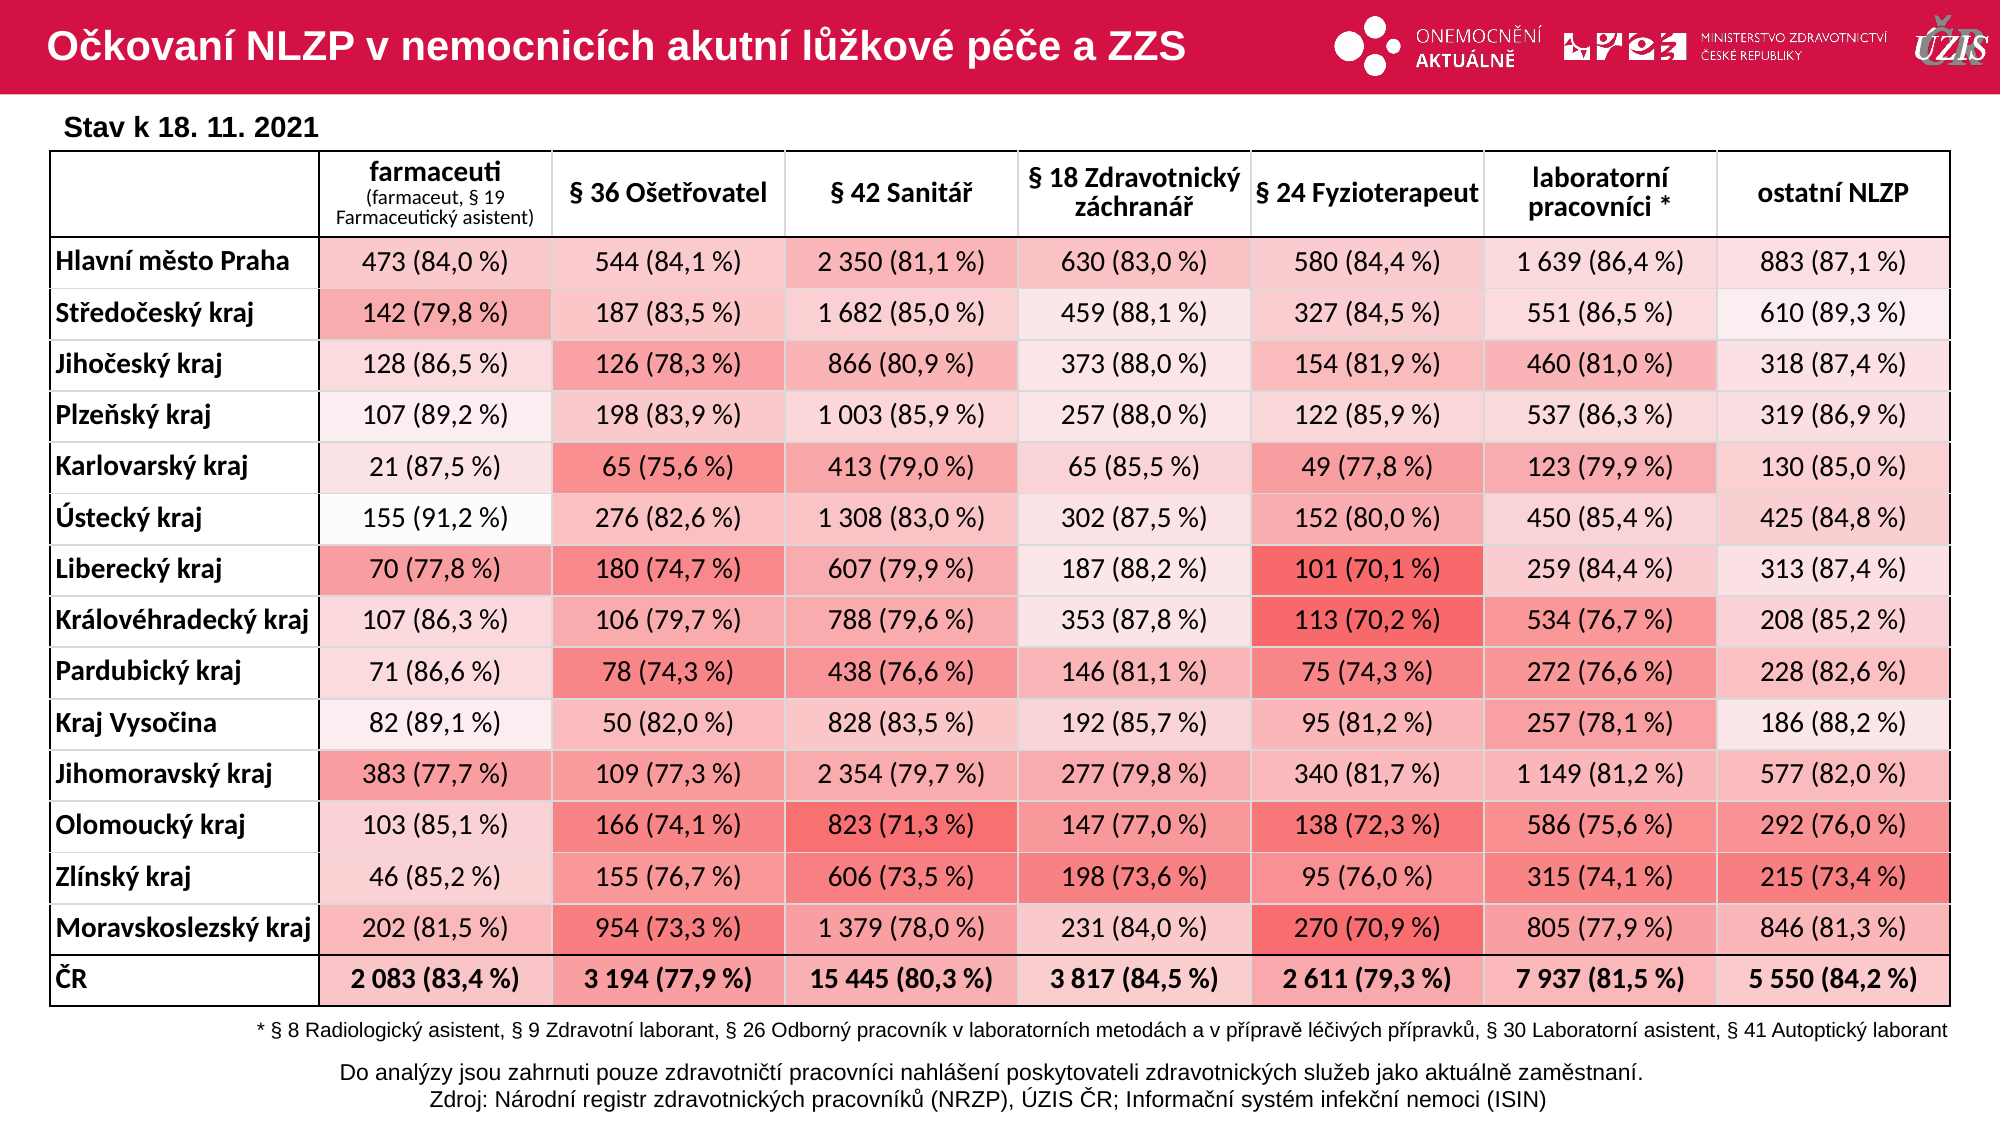

# Očkovaní NLZP v nemocnicích akutní lůžkové péče a ZZS
Stav k 18. 11. 2021
|  | farmaceuti (farmaceut, § 19 Farmaceutický asistent) | § 36 Ošetřovatel | § 42 Sanitář | § 18 Zdravotnický záchranář | § 24 Fyzioterapeut | laboratorní pracovníci \* | ostatní NLZP |
| --- | --- | --- | --- | --- | --- | --- | --- |
| Hlavní město Praha | 473 (84,0 %) | 544 (84,1 %) | 2 350 (81,1 %) | 630 (83,0 %) | 580 (84,4 %) | 1 639 (86,4 %) | 883 (87,1 %) |
| Středočeský kraj | 142 (79,8 %) | 187 (83,5 %) | 1 682 (85,0 %) | 459 (88,1 %) | 327 (84,5 %) | 551 (86,5 %) | 610 (89,3 %) |
| Jihočeský kraj | 128 (86,5 %) | 126 (78,3 %) | 866 (80,9 %) | 373 (88,0 %) | 154 (81,9 %) | 460 (81,0 %) | 318 (87,4 %) |
| Plzeňský kraj | 107 (89,2 %) | 198 (83,9 %) | 1 003 (85,9 %) | 257 (88,0 %) | 122 (85,9 %) | 537 (86,3 %) | 319 (86,9 %) |
| Karlovarský kraj | 21 (87,5 %) | 65 (75,6 %) | 413 (79,0 %) | 65 (85,5 %) | 49 (77,8 %) | 123 (79,9 %) | 130 (85,0 %) |
| Ústecký kraj | 155 (91,2 %) | 276 (82,6 %) | 1 308 (83,0 %) | 302 (87,5 %) | 152 (80,0 %) | 450 (85,4 %) | 425 (84,8 %) |
| Liberecký kraj | 70 (77,8 %) | 180 (74,7 %) | 607 (79,9 %) | 187 (88,2 %) | 101 (70,1 %) | 259 (84,4 %) | 313 (87,4 %) |
| Královéhradecký kraj | 107 (86,3 %) | 106 (79,7 %) | 788 (79,6 %) | 353 (87,8 %) | 113 (70,2 %) | 534 (76,7 %) | 208 (85,2 %) |
| Pardubický kraj | 71 (86,6 %) | 78 (74,3 %) | 438 (76,6 %) | 146 (81,1 %) | 75 (74,3 %) | 272 (76,6 %) | 228 (82,6 %) |
| Kraj Vysočina | 82 (89,1 %) | 50 (82,0 %) | 828 (83,5 %) | 192 (85,7 %) | 95 (81,2 %) | 257 (78,1 %) | 186 (88,2 %) |
| Jihomoravský kraj | 383 (77,7 %) | 109 (77,3 %) | 2 354 (79,7 %) | 277 (79,8 %) | 340 (81,7 %) | 1 149 (81,2 %) | 577 (82,0 %) |
| Olomoucký kraj | 103 (85,1 %) | 166 (74,1 %) | 823 (71,3 %) | 147 (77,0 %) | 138 (72,3 %) | 586 (75,6 %) | 292 (76,0 %) |
| Zlínský kraj | 46 (85,2 %) | 155 (76,7 %) | 606 (73,5 %) | 198 (73,6 %) | 95 (76,0 %) | 315 (74,1 %) | 215 (73,4 %) |
| Moravskoslezský kraj | 202 (81,5 %) | 954 (73,3 %) | 1 379 (78,0 %) | 231 (84,0 %) | 270 (70,9 %) | 805 (77,9 %) | 846 (81,3 %) |
| ČR | 2 083 (83,4 %) | 3 194 (77,9 %) | 15 445 (80,3 %) | 3 817 (84,5 %) | 2 611 (79,3 %) | 7 937 (81,5 %) | 5 550 (84,2 %) |
|  |  |  |  |  |  |  |
| --- | --- | --- | --- | --- | --- | --- |
|  |  |  |  |  |  |  |
|  |  |  |  |  |  |  |
|  |  |  |  |  |  |  |
|  |  |  |  |  |  |  |
|  |  |  |  |  |  |  |
|  |  |  |  |  |  |  |
|  |  |  |  |  |  |  |
|  |  |  |  |  |  |  |
|  |  |  |  |  |  |  |
|  |  |  |  |  |  |  |
|  |  |  |  |  |  |  |
|  |  |  |  |  |  |  |
|  |  |  |  |  |  |  |
|  |  |  |  |  |  |  |
* § 8 Radiologický asistent, § 9 Zdravotní laborant, § 26 Odborný pracovník v laboratorních metodách a v přípravě léčivých přípravků, § 30 Laboratorní asistent, § 41 Autoptický laborant
Do analýzy jsou zahrnuti pouze zdravotničtí pracovníci nahlášení poskytovateli zdravotnických služeb jako aktuálně zaměstnaní.
Zdroj: Národní registr zdravotnických pracovníků (NRZP), ÚZIS ČR; Informační systém infekční nemoci (ISIN)